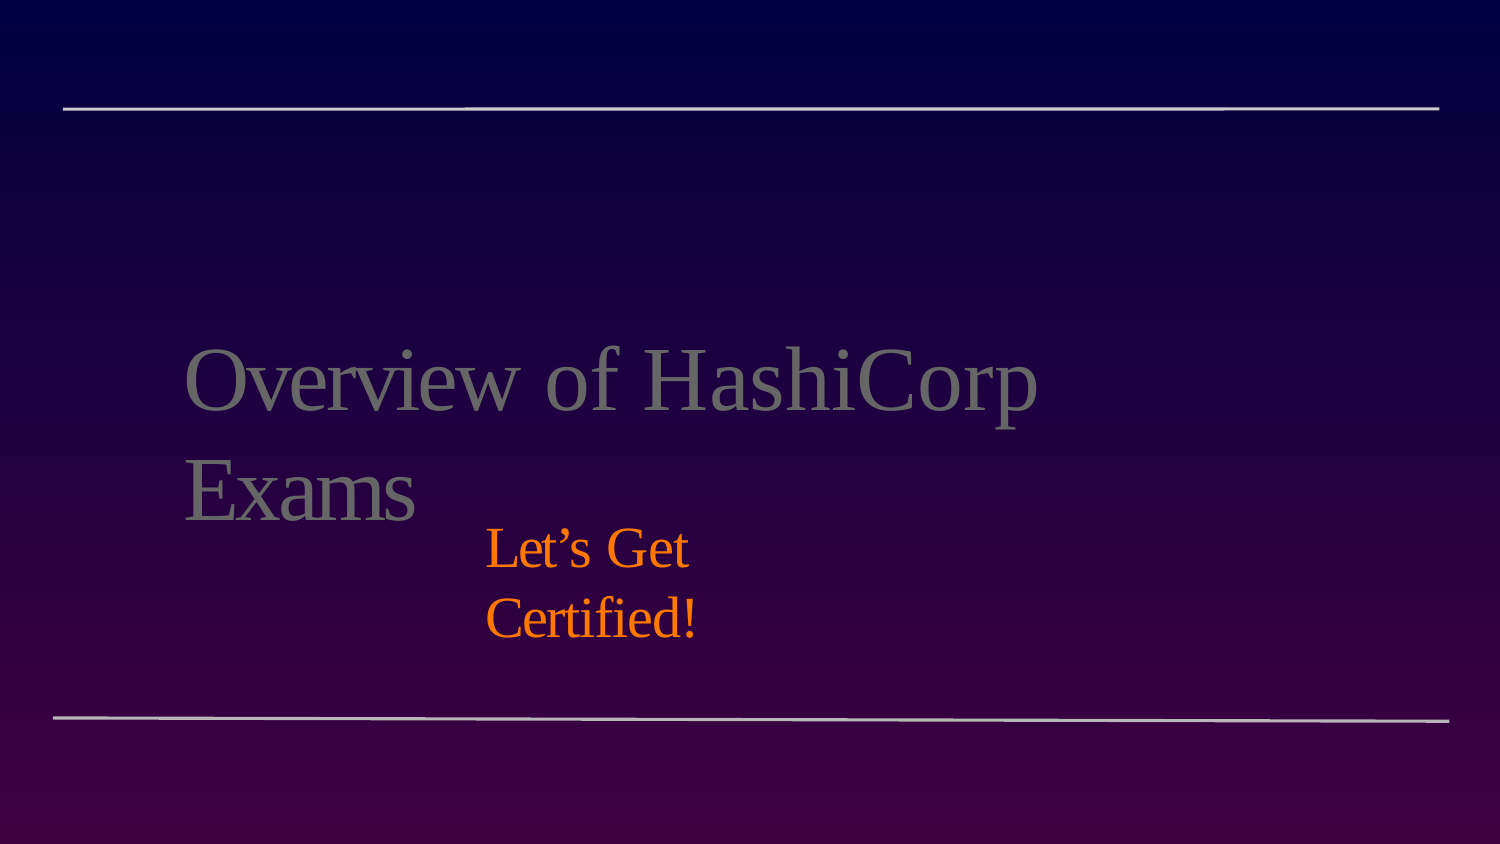

Overview of HashiCorp Exams
Let’s Get Certified!